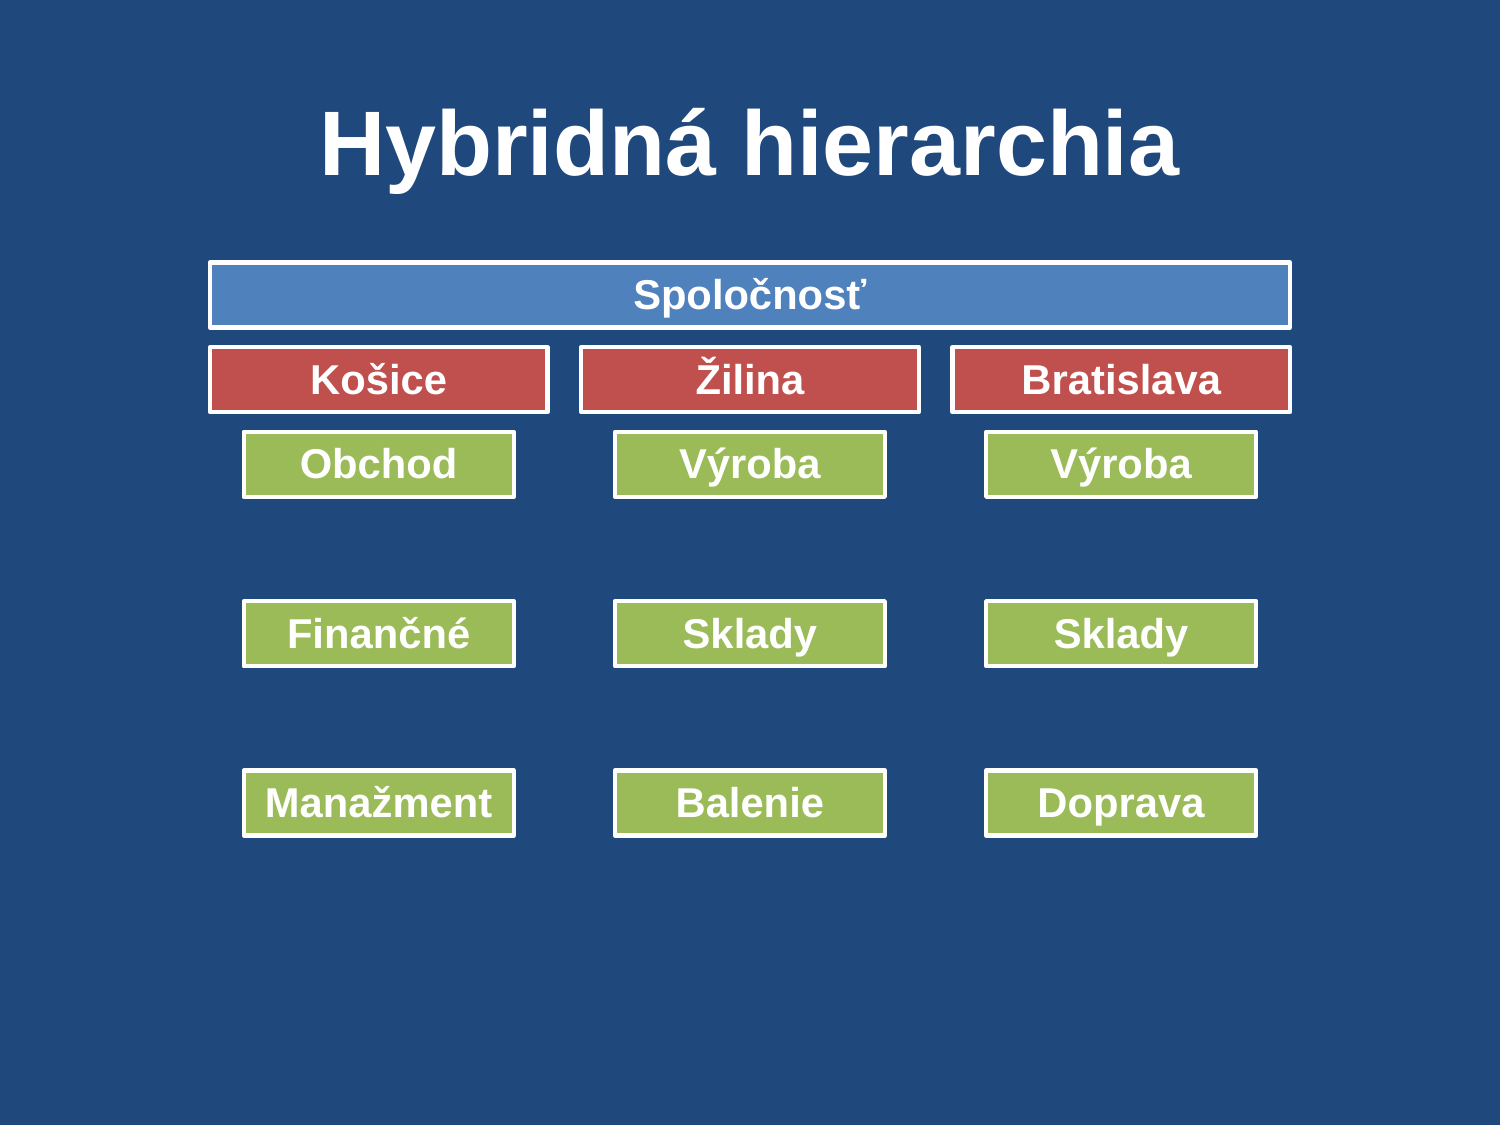

# Hybridná hierarchia
Spoločnosť
Košice
Obchod
Manažment
Žilina
Výroba
Bratislava
Sklady
Výroba
Sklady
Finančné
Doprava
Balenie